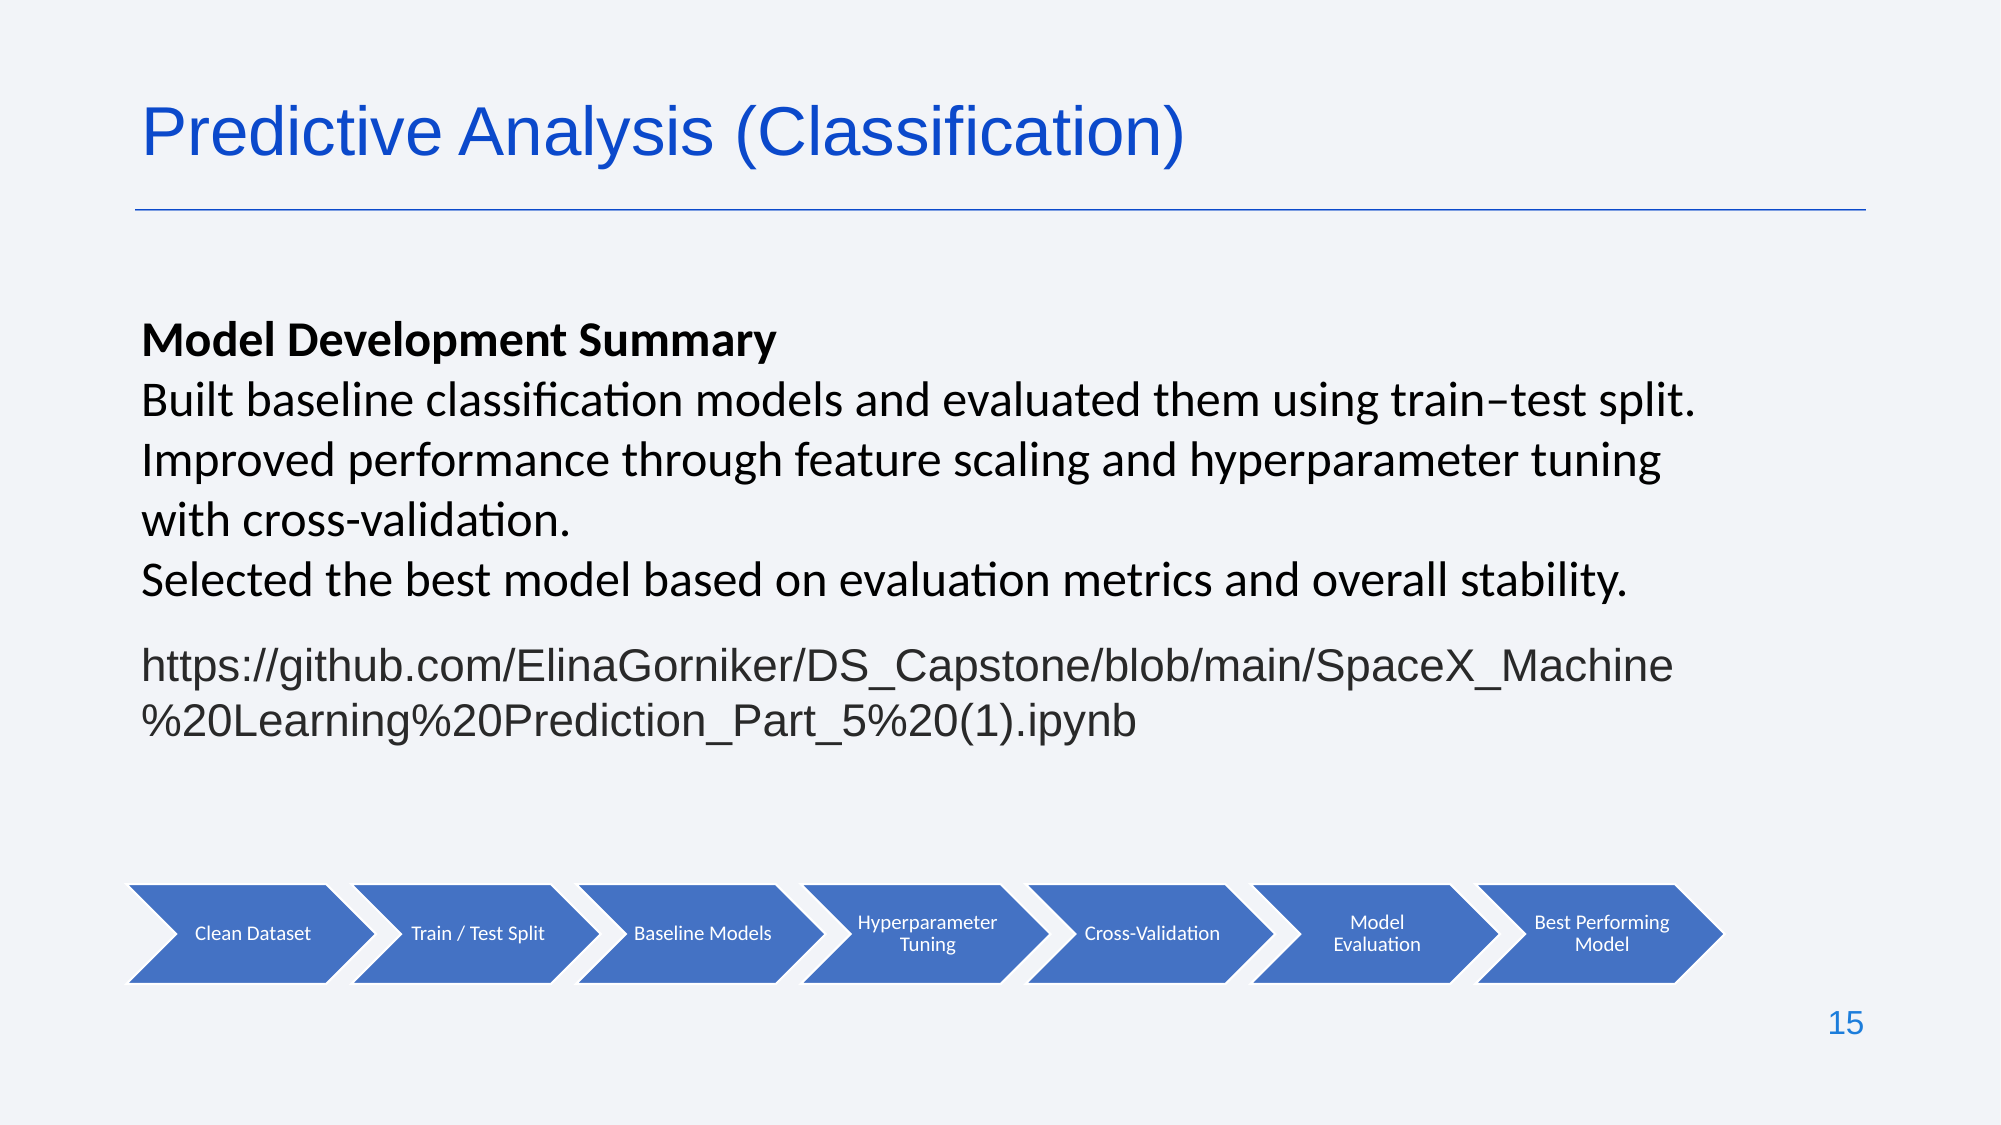

Predictive Analysis (Classification)
Model Development Summary
Built baseline classification models and evaluated them using train–test split.
Improved performance through feature scaling and hyperparameter tuning with cross-validation.
Selected the best model based on evaluation metrics and overall stability.
https://github.com/ElinaGorniker/DS_Capstone/blob/main/SpaceX_Machine%20Learning%20Prediction_Part_5%20(1).ipynb
Clean Dataset
Train / Test Split
Baseline Models
Hyperparameter Tuning
Cross-Validation
Model Evaluation
Best Performing Model
15